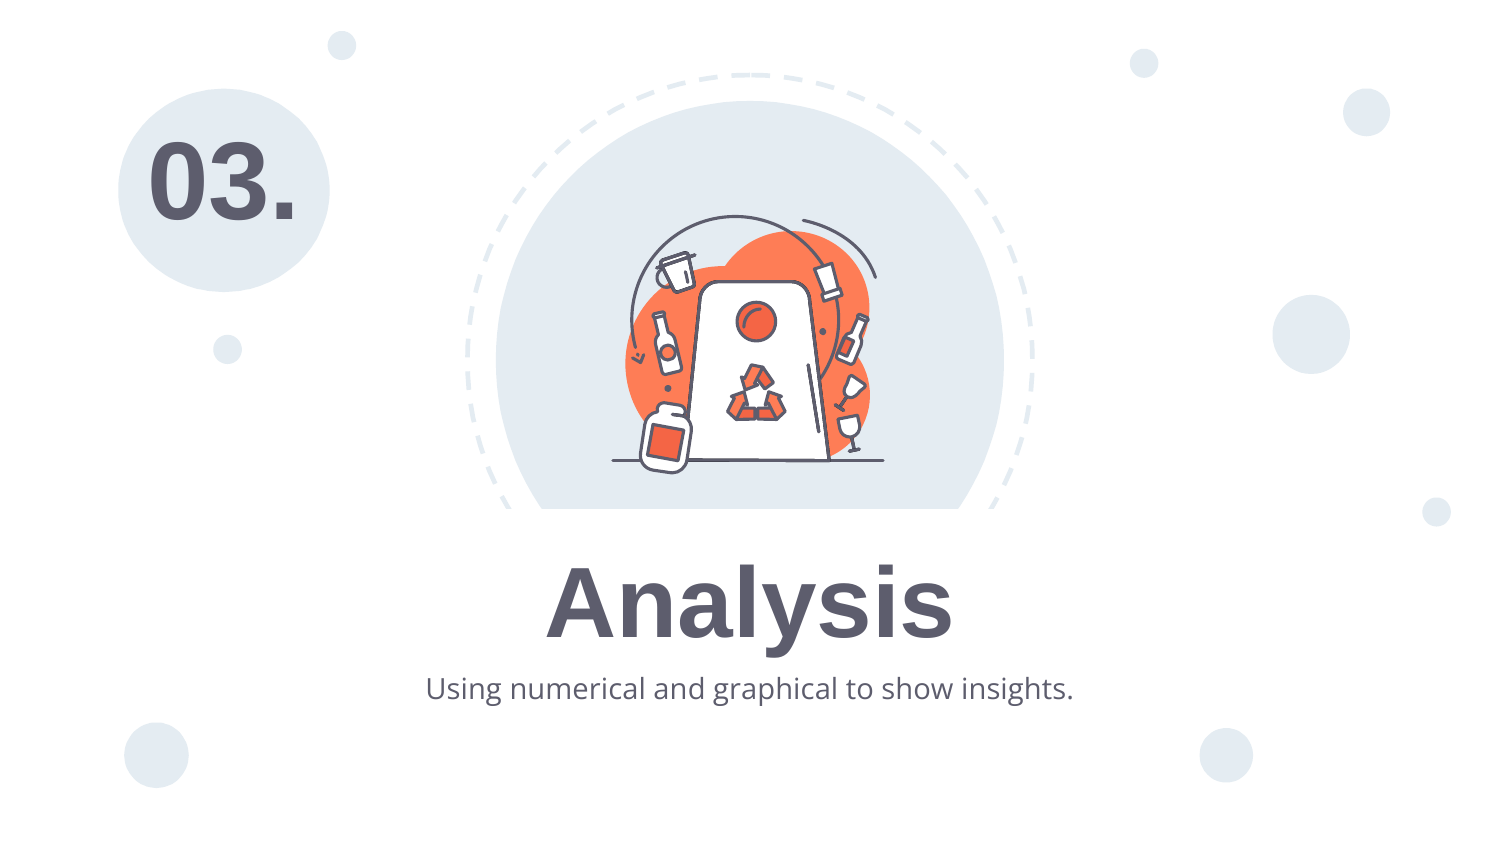

03.

# Analysis
Using numerical and graphical to show insights.